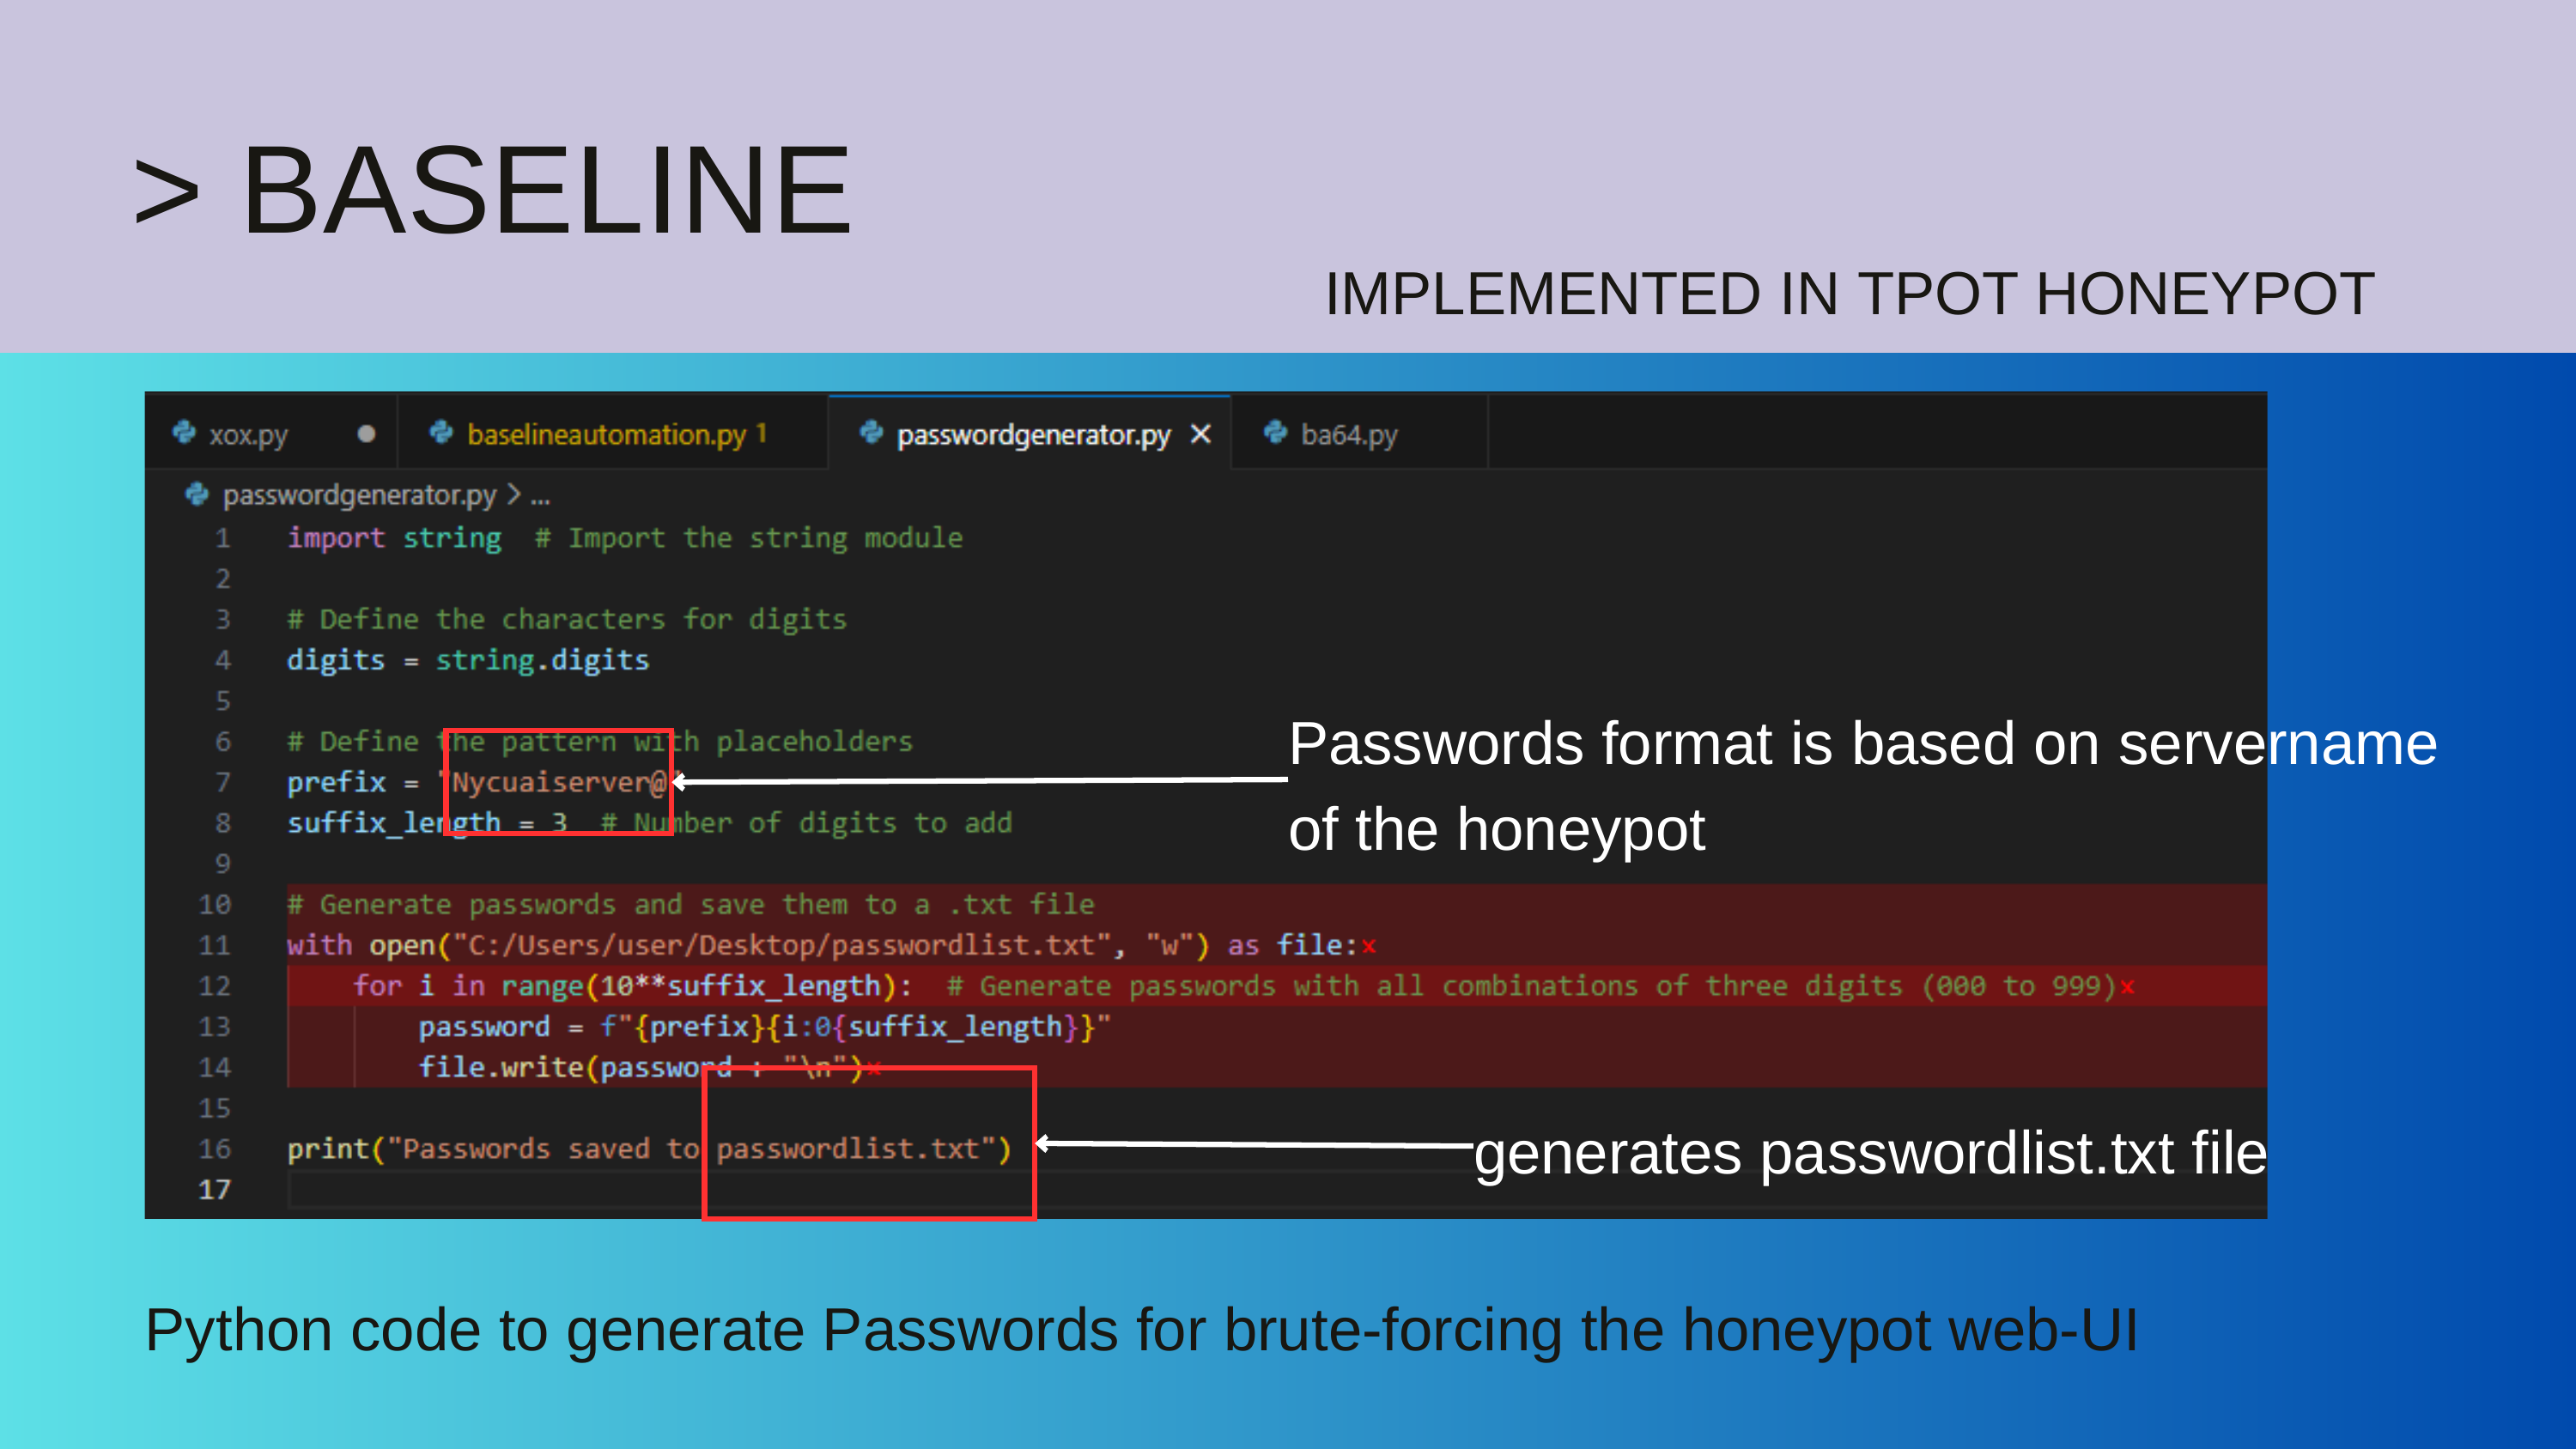

> BASELINE
IMPLEMENTED IN TPOT HONEYPOT

Passwords format is based on servername of the honeypot

generates passwordlist.txt file

Python code to generate Passwords for brute-forcing the honeypot web-UI